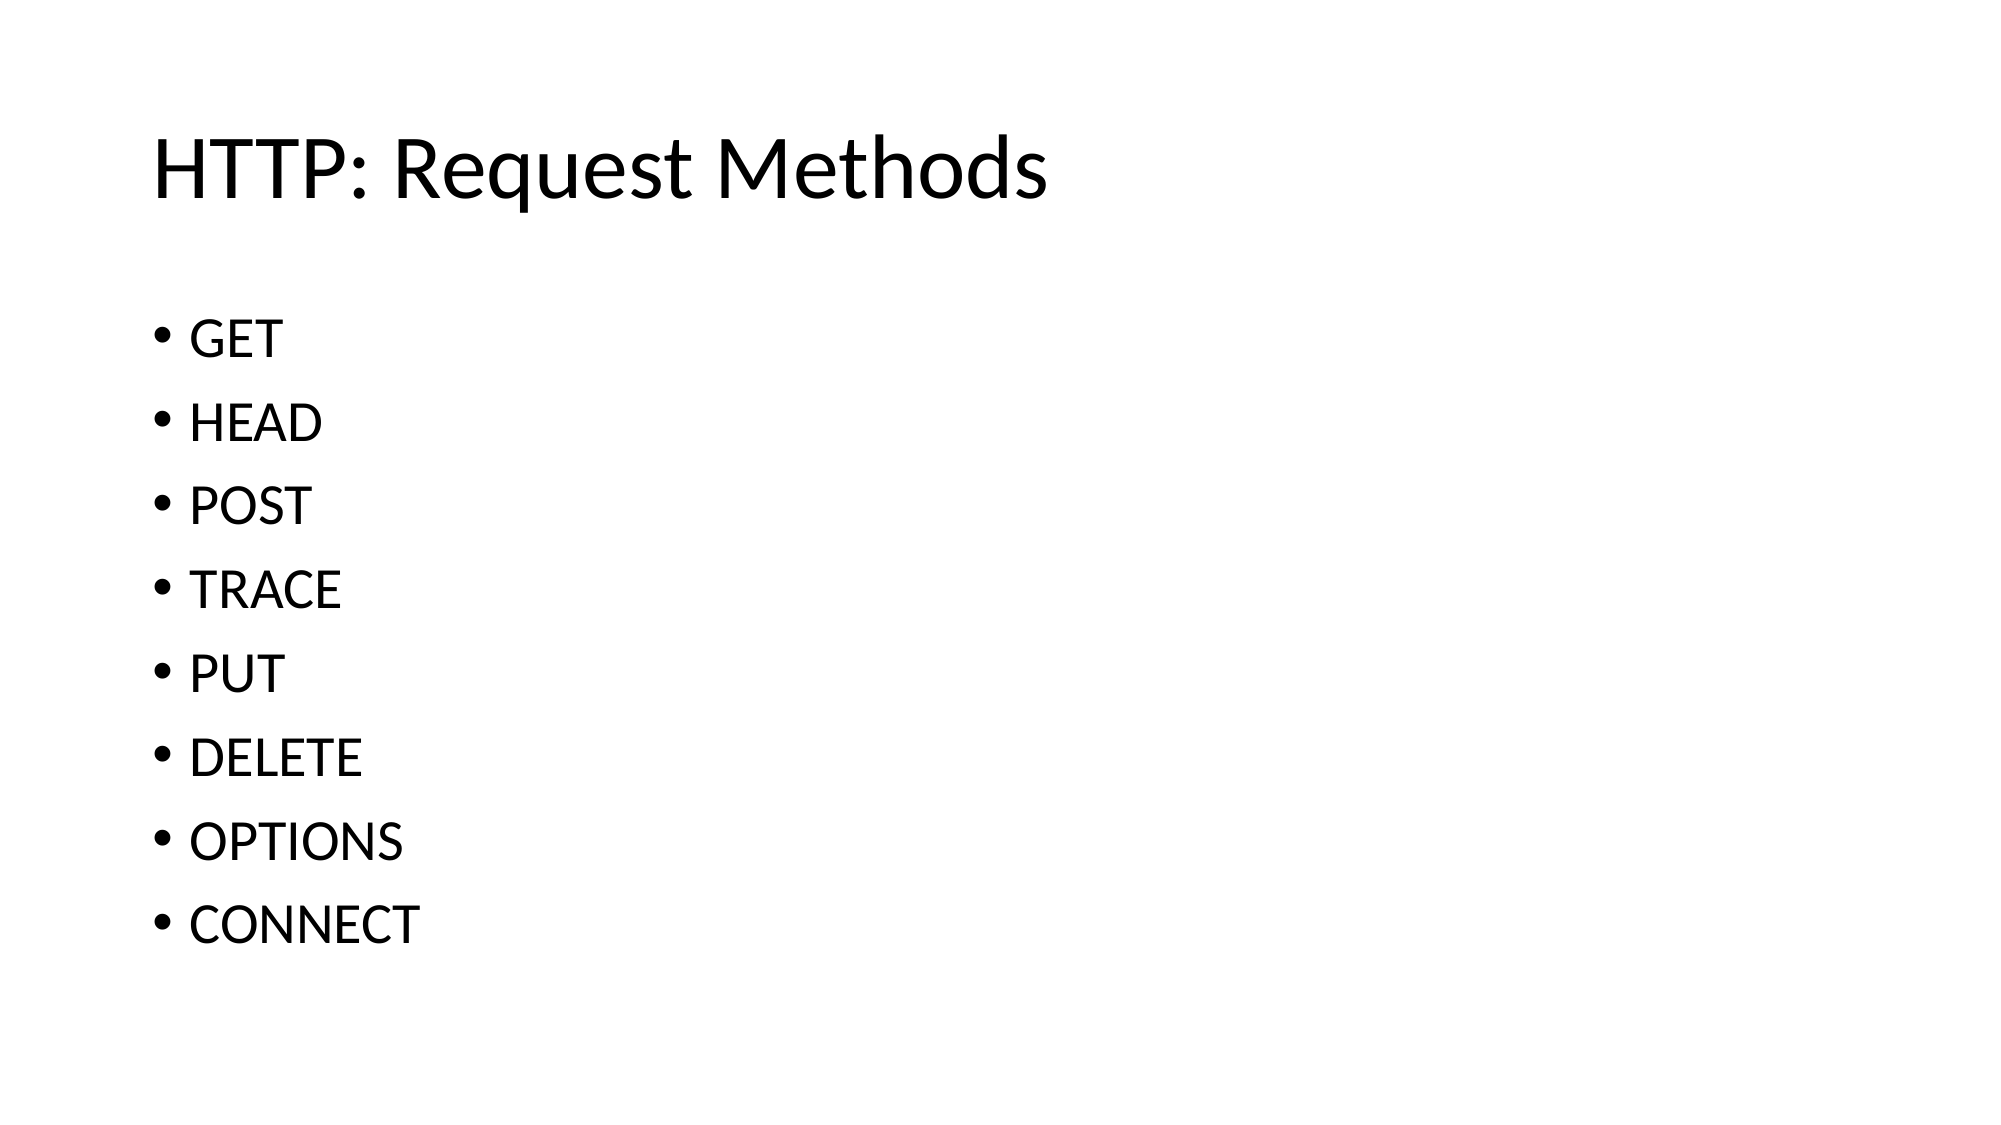

# HTTP: Request Methods
GET
HEAD
POST
TRACE
PUT
DELETE
OPTIONS
CONNECT